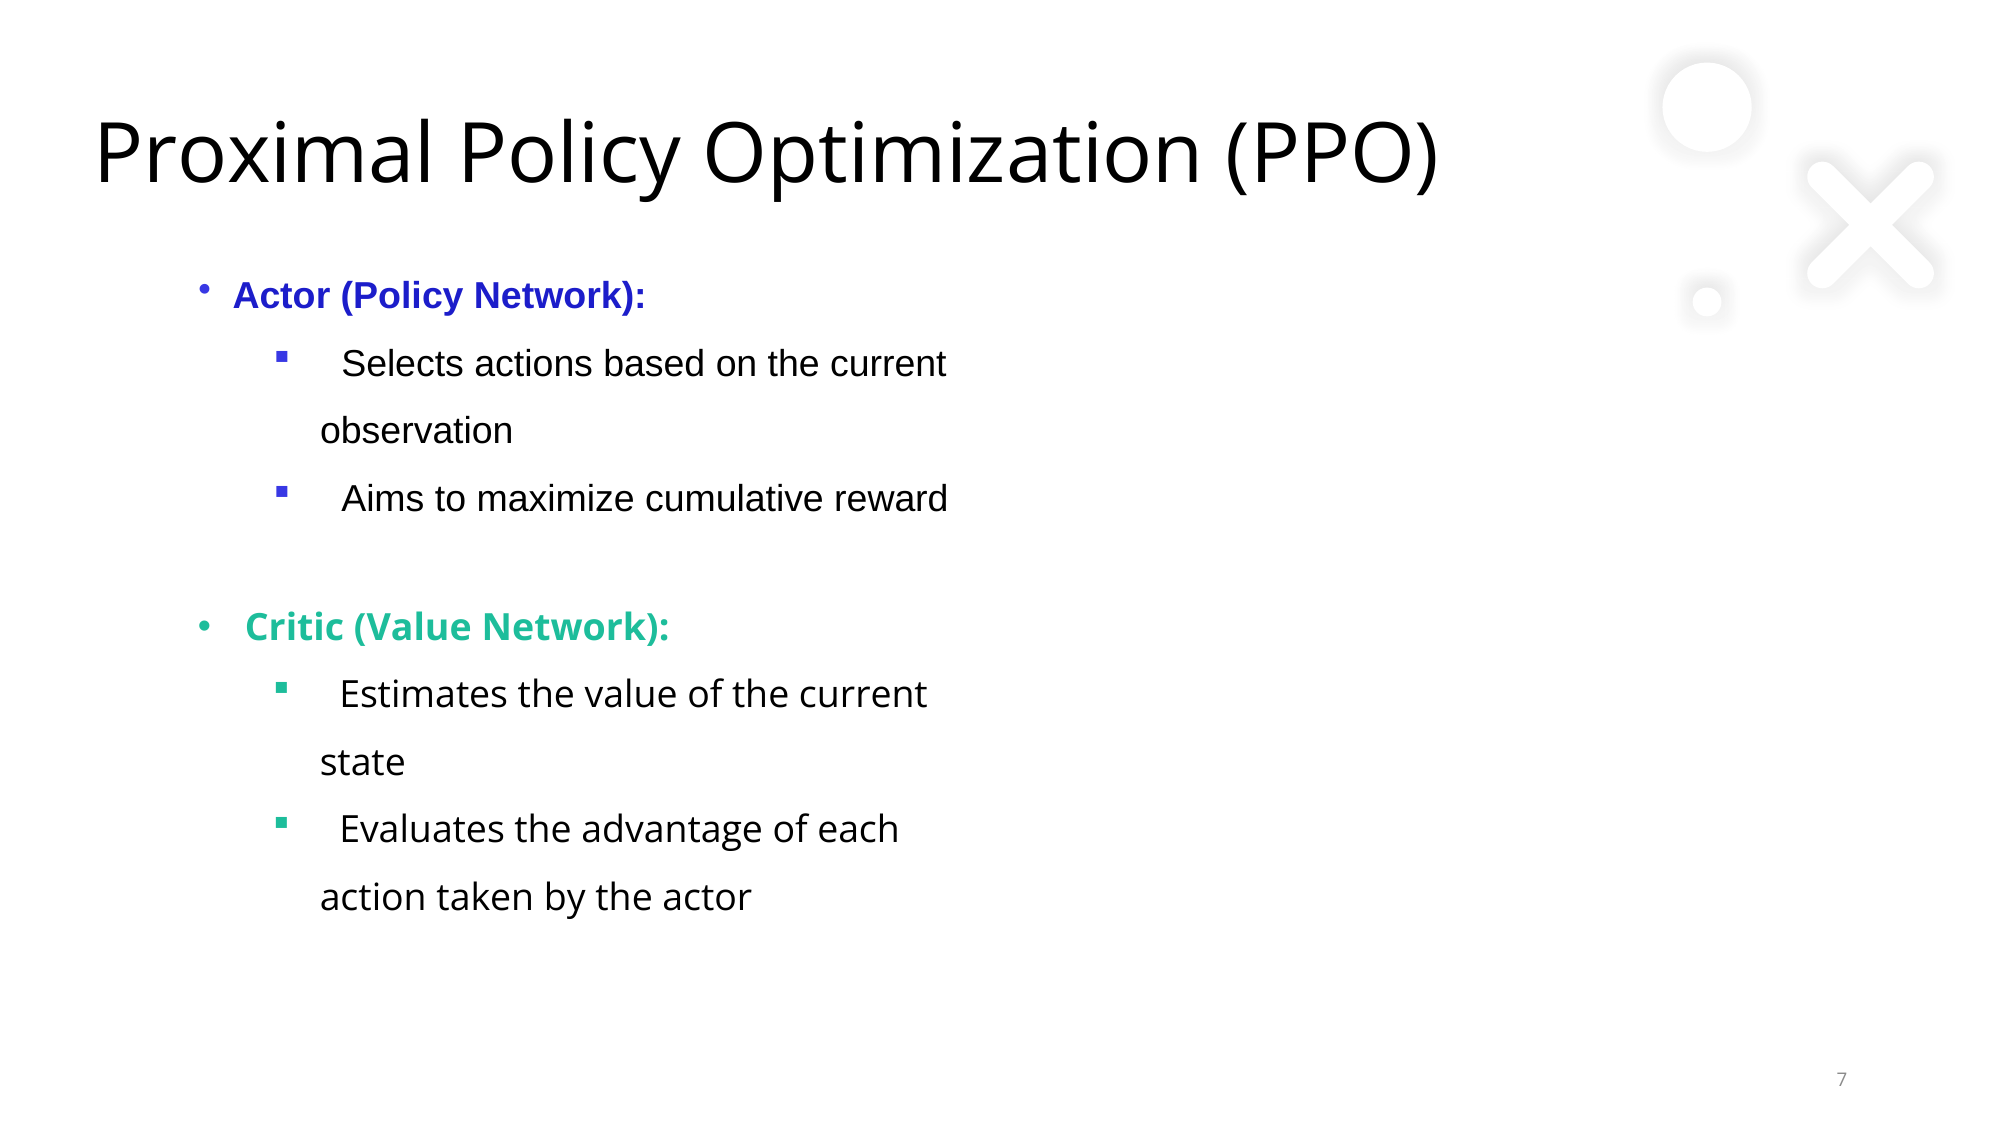

# Proximal Policy Optimization (PPO)
  Actor (Policy Network):
  Selects actions based on the current observation
  Aims to maximize cumulative reward

Critic (Value Network):
  Estimates the value of the current state
  Evaluates the advantage of each action taken by the actor
7